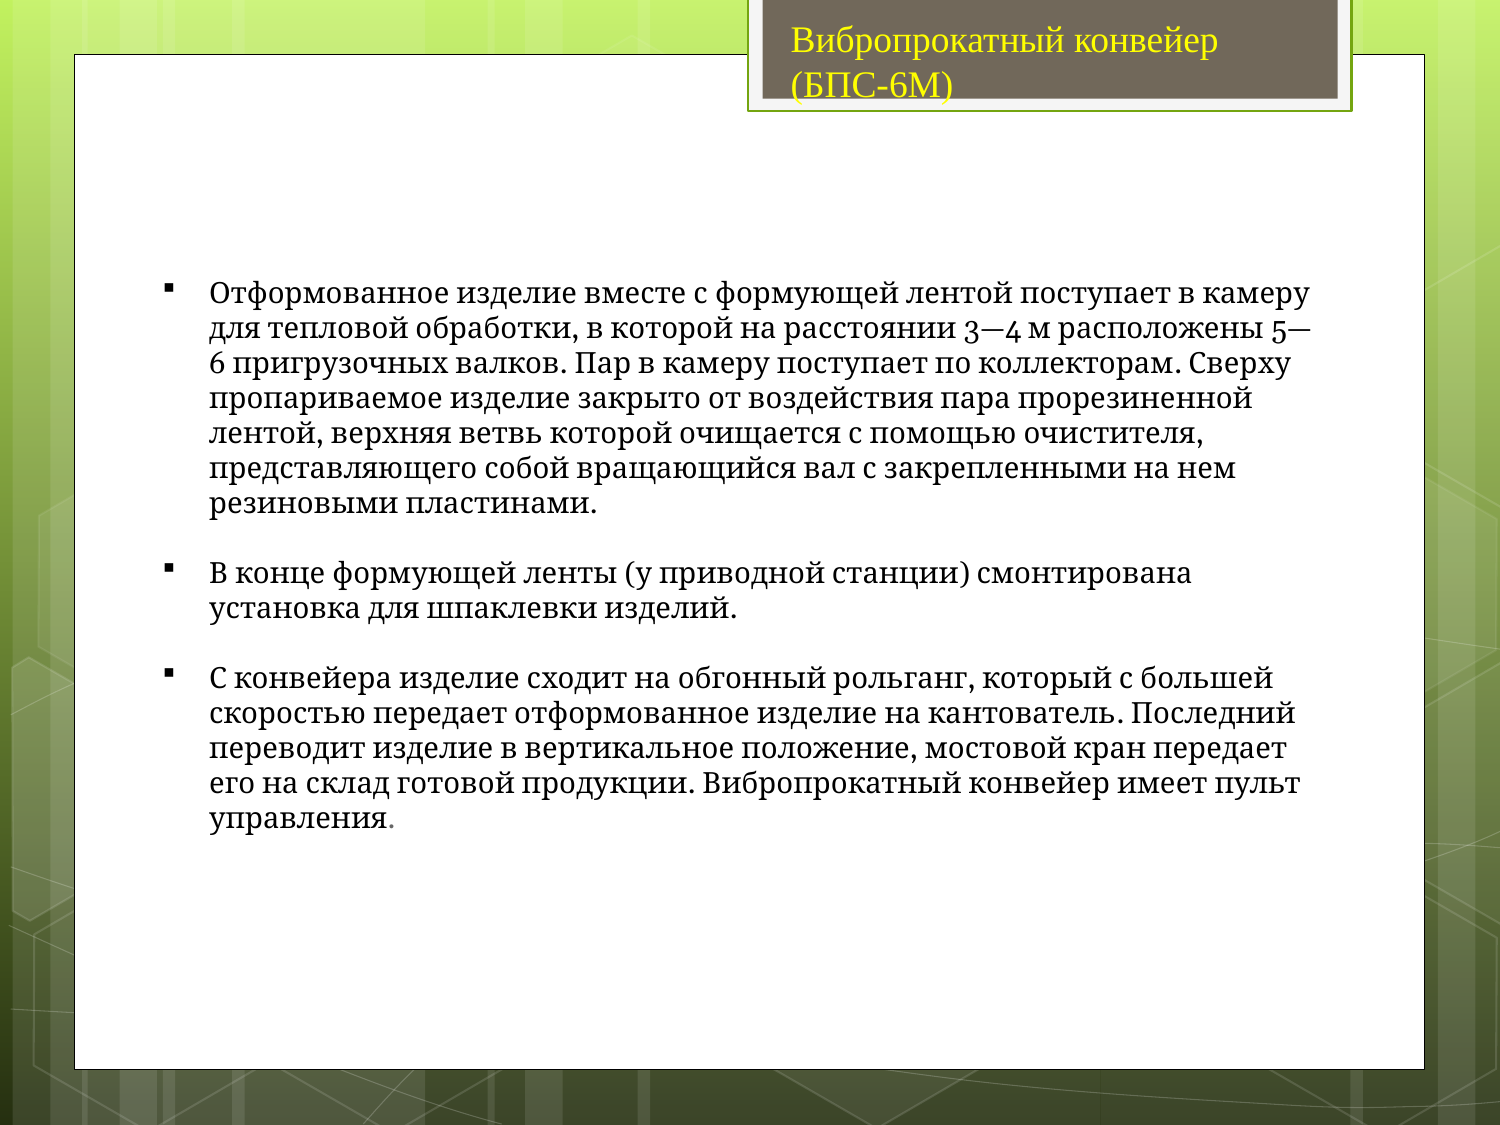

Вибропрокатный конвейер
(БПС-6М)
Отформованное изделие вместе с формующей лентой поступает в камеру для тепловой обработки, в которой на расстоянии 3—4 м расположены 5—6 пригрузочных валков. Пар в камеру поступает по коллекторам. Сверху пропариваемое изделие закрыто от воздействия пара прорезиненной лентой, верхняя ветвь которой очищается с помощью очистителя, представляющего собой вращающийся вал с закрепленными на нем резиновыми пластинами.

В конце формующей ленты (у приводной станции) смонтирована установка для шпаклевки изделий.

С конвейера изделие сходит на обгонный рольганг, который с большей скоростью передает отформованное изделие на кантователь. Последний переводит изделие в вертикальное положение, мостовой кран передает его на склад готовой продукции. Вибропрокатный конвейер имеет пульт управления.